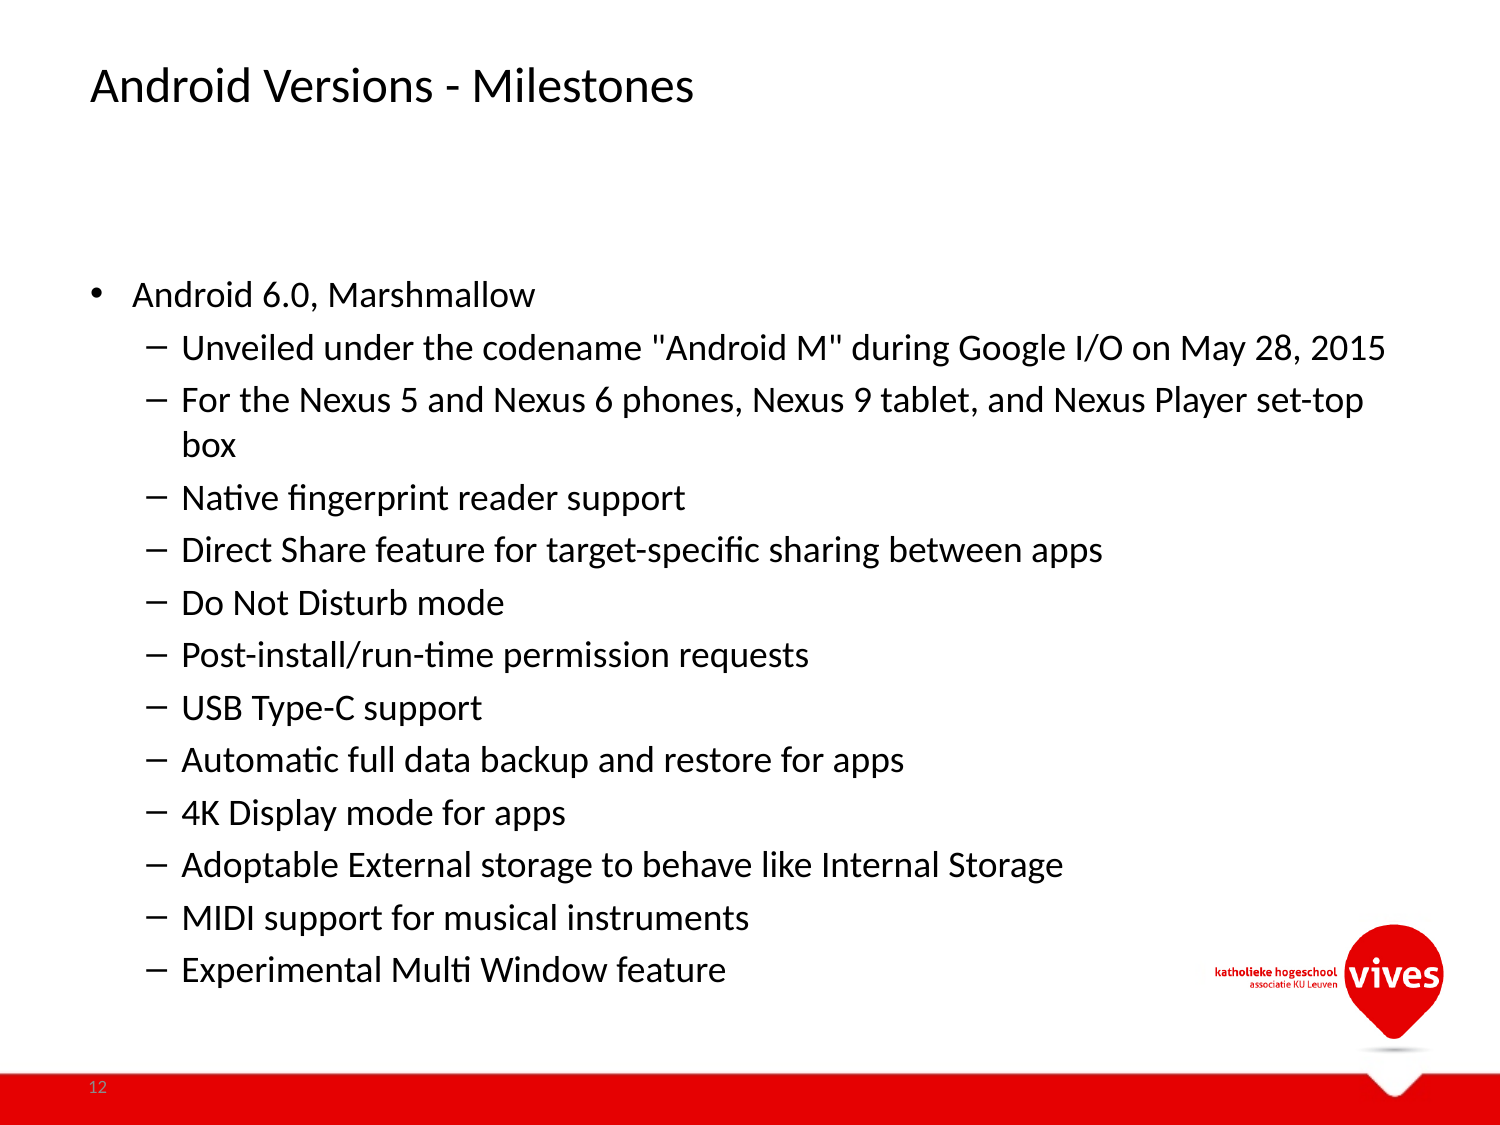

# Android Versions - Milestones
Android 6.0, Marshmallow
Unveiled under the codename "Android M" during Google I/O on May 28, 2015
For the Nexus 5 and Nexus 6 phones, Nexus 9 tablet, and Nexus Player set-top box
Native fingerprint reader support
Direct Share feature for target-specific sharing between apps
Do Not Disturb mode
Post-install/run-time permission requests
USB Type-C support
Automatic full data backup and restore for apps
4K Display mode for apps
Adoptable External storage to behave like Internal Storage
MIDI support for musical instruments
Experimental Multi Window feature
12